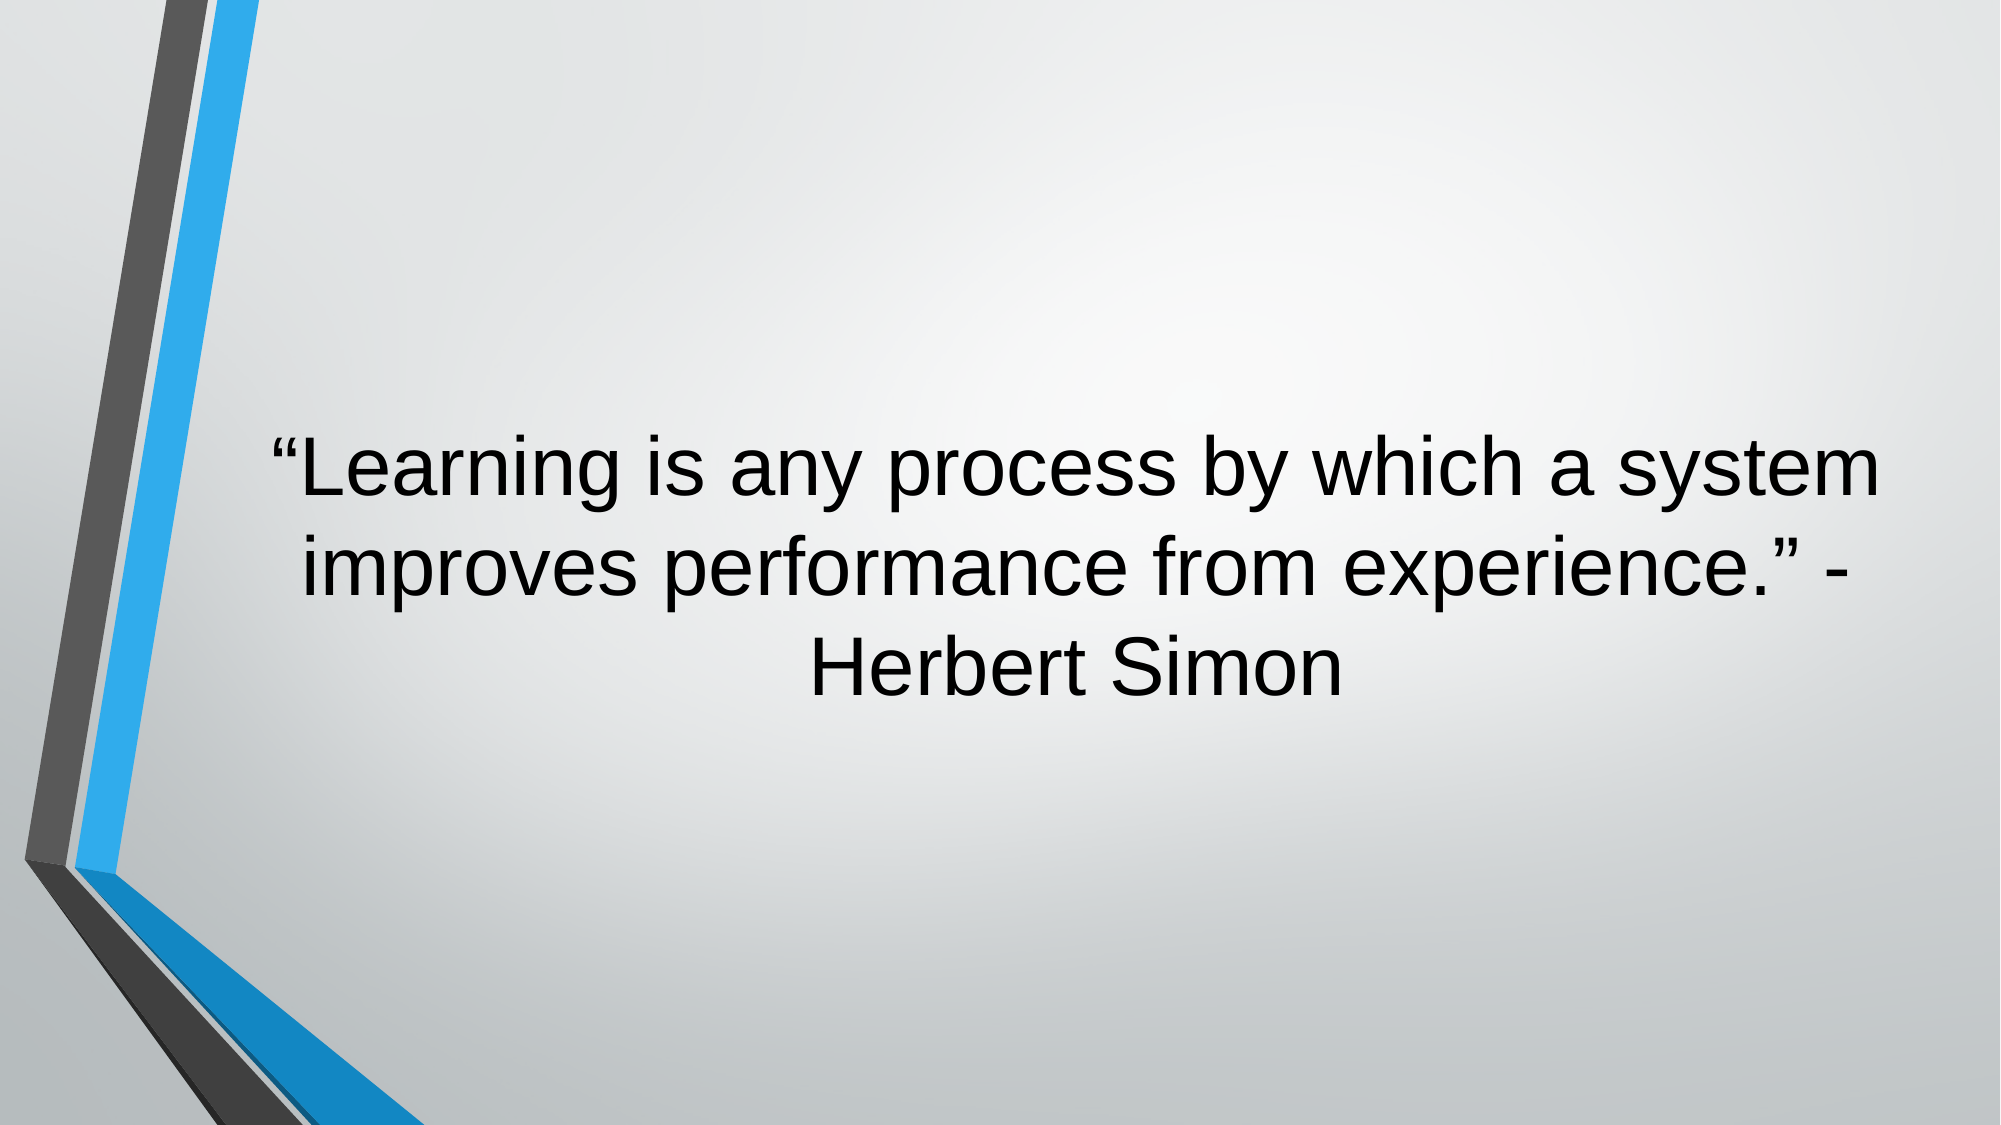

# “Learning is any process by which a system improves performance from experience.” - Herbert Simon